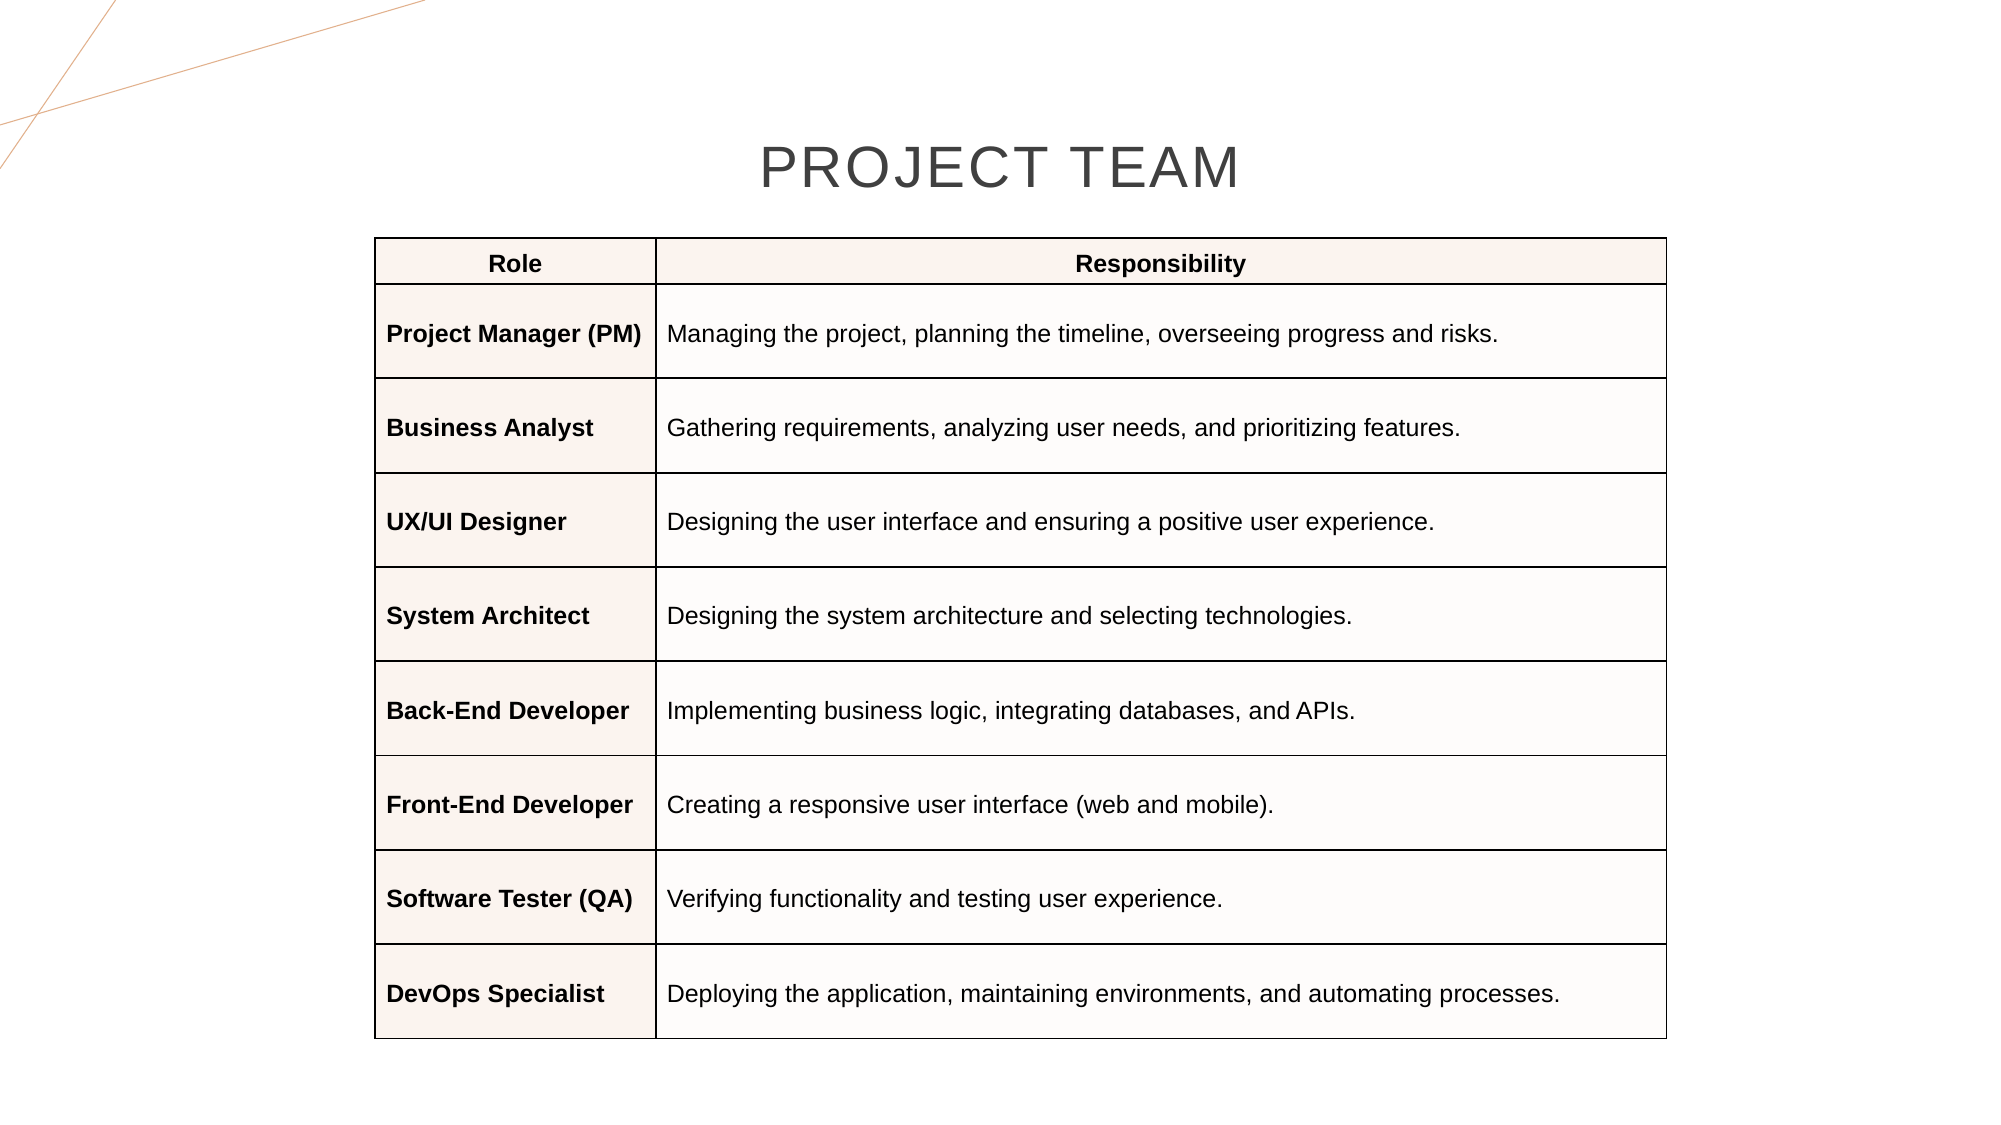

# Project team
| Role | Responsibility |
| --- | --- |
| Project Manager (PM) | Managing the project, planning the timeline, overseeing progress and risks. |
| Business Analyst | Gathering requirements, analyzing user needs, and prioritizing features. |
| UX/UI Designer | Designing the user interface and ensuring a positive user experience. |
| System Architect | Designing the system architecture and selecting technologies. |
| Back-End Developer | Implementing business logic, integrating databases, and APIs. |
| Front-End Developer | Creating a responsive user interface (web and mobile). |
| Software Tester (QA) | Verifying functionality and testing user experience. |
| DevOps Specialist | Deploying the application, maintaining environments, and automating processes. |